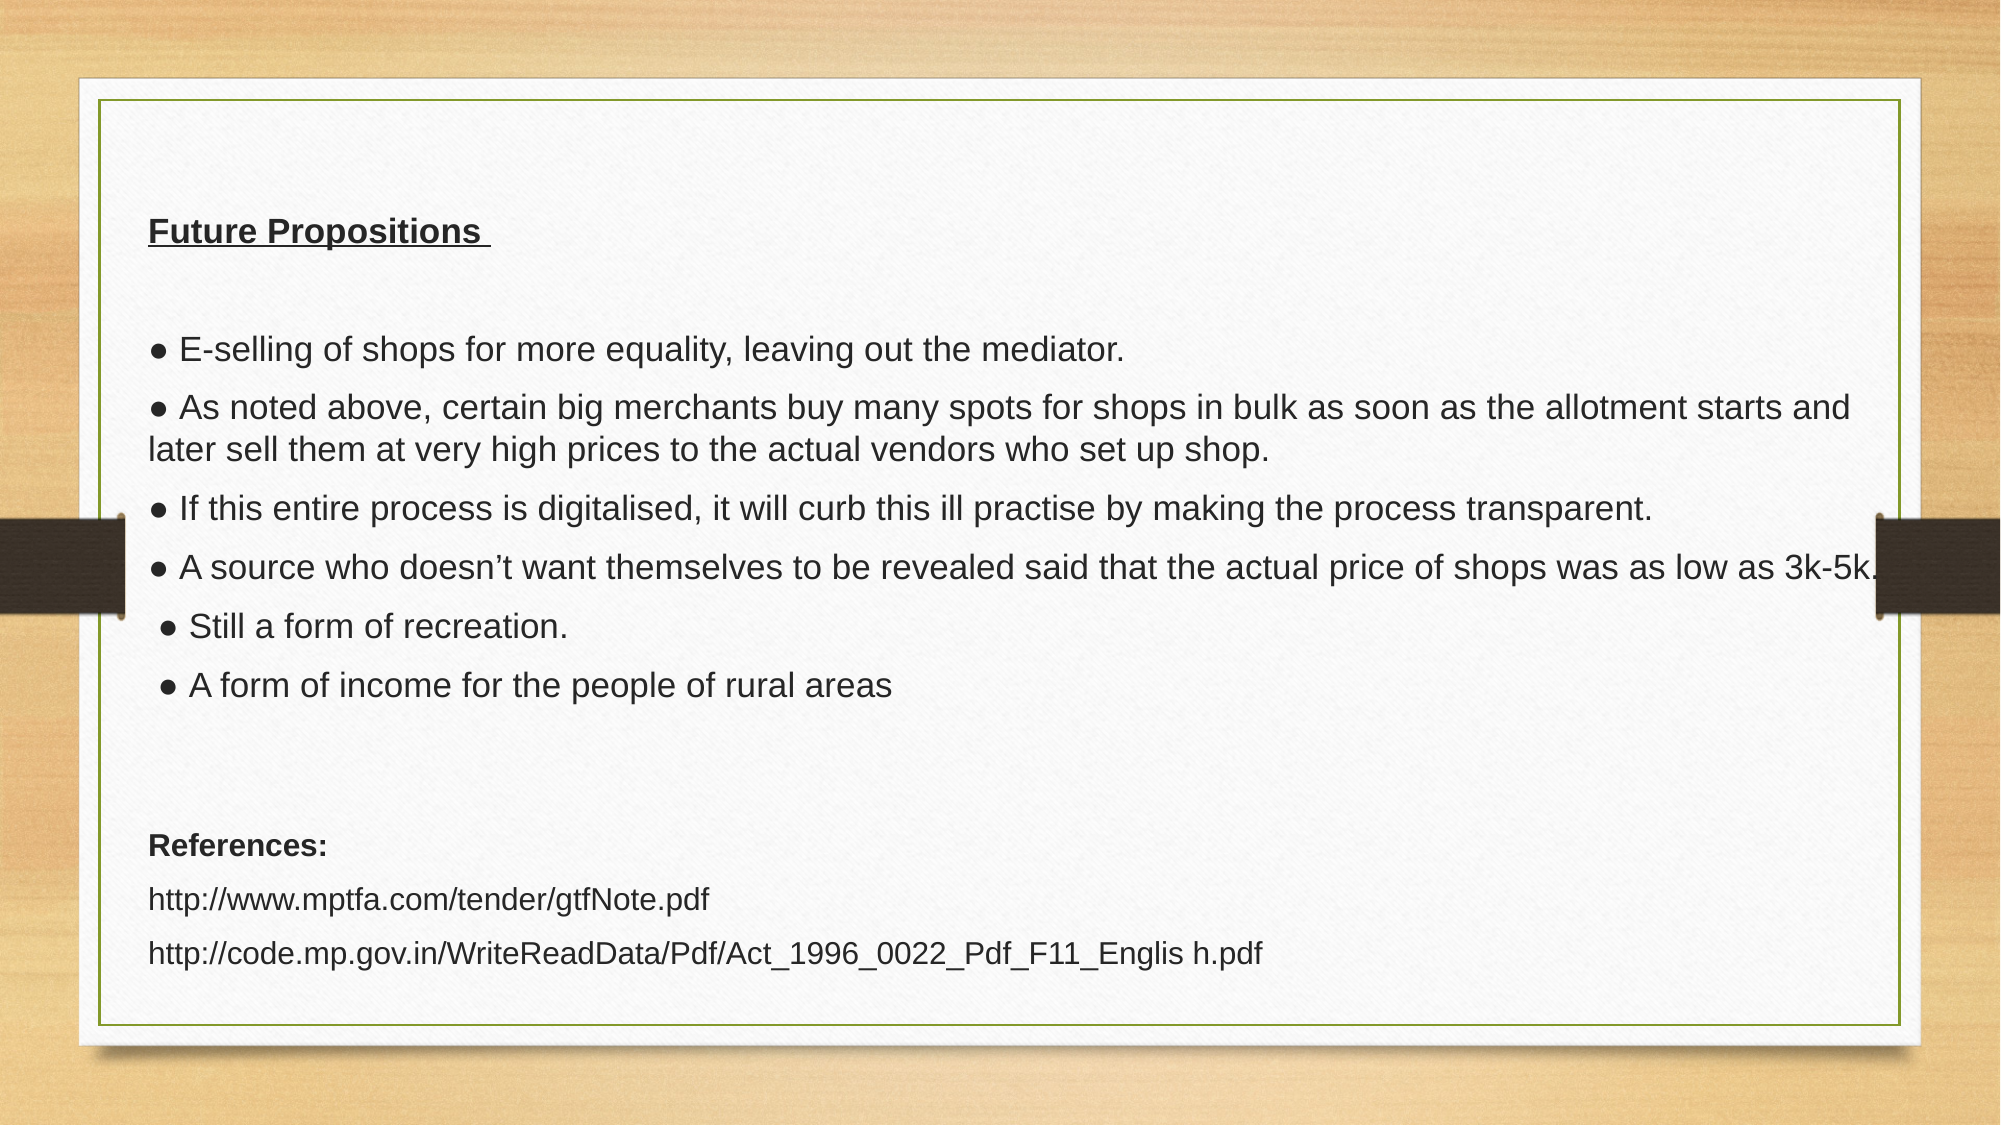

#

Future Propositions

● E-selling of shops for more equality, leaving out the mediator.
● As noted above, certain big merchants buy many spots for shops in bulk as soon as the allotment starts and later sell them at very high prices to the actual vendors who set up shop.
● If this entire process is digitalised, it will curb this ill practise by making the process transparent.
● A source who doesn’t want themselves to be revealed said that the actual price of shops was as low as 3k-5k.
 ● Still a form of recreation.
 ● A form of income for the people of rural areas

References:
http://www.mptfa.com/tender/gtfNote.pdf
http://code.mp.gov.in/WriteReadData/Pdf/Act_1996_0022_Pdf_F11_Englis h.pdf